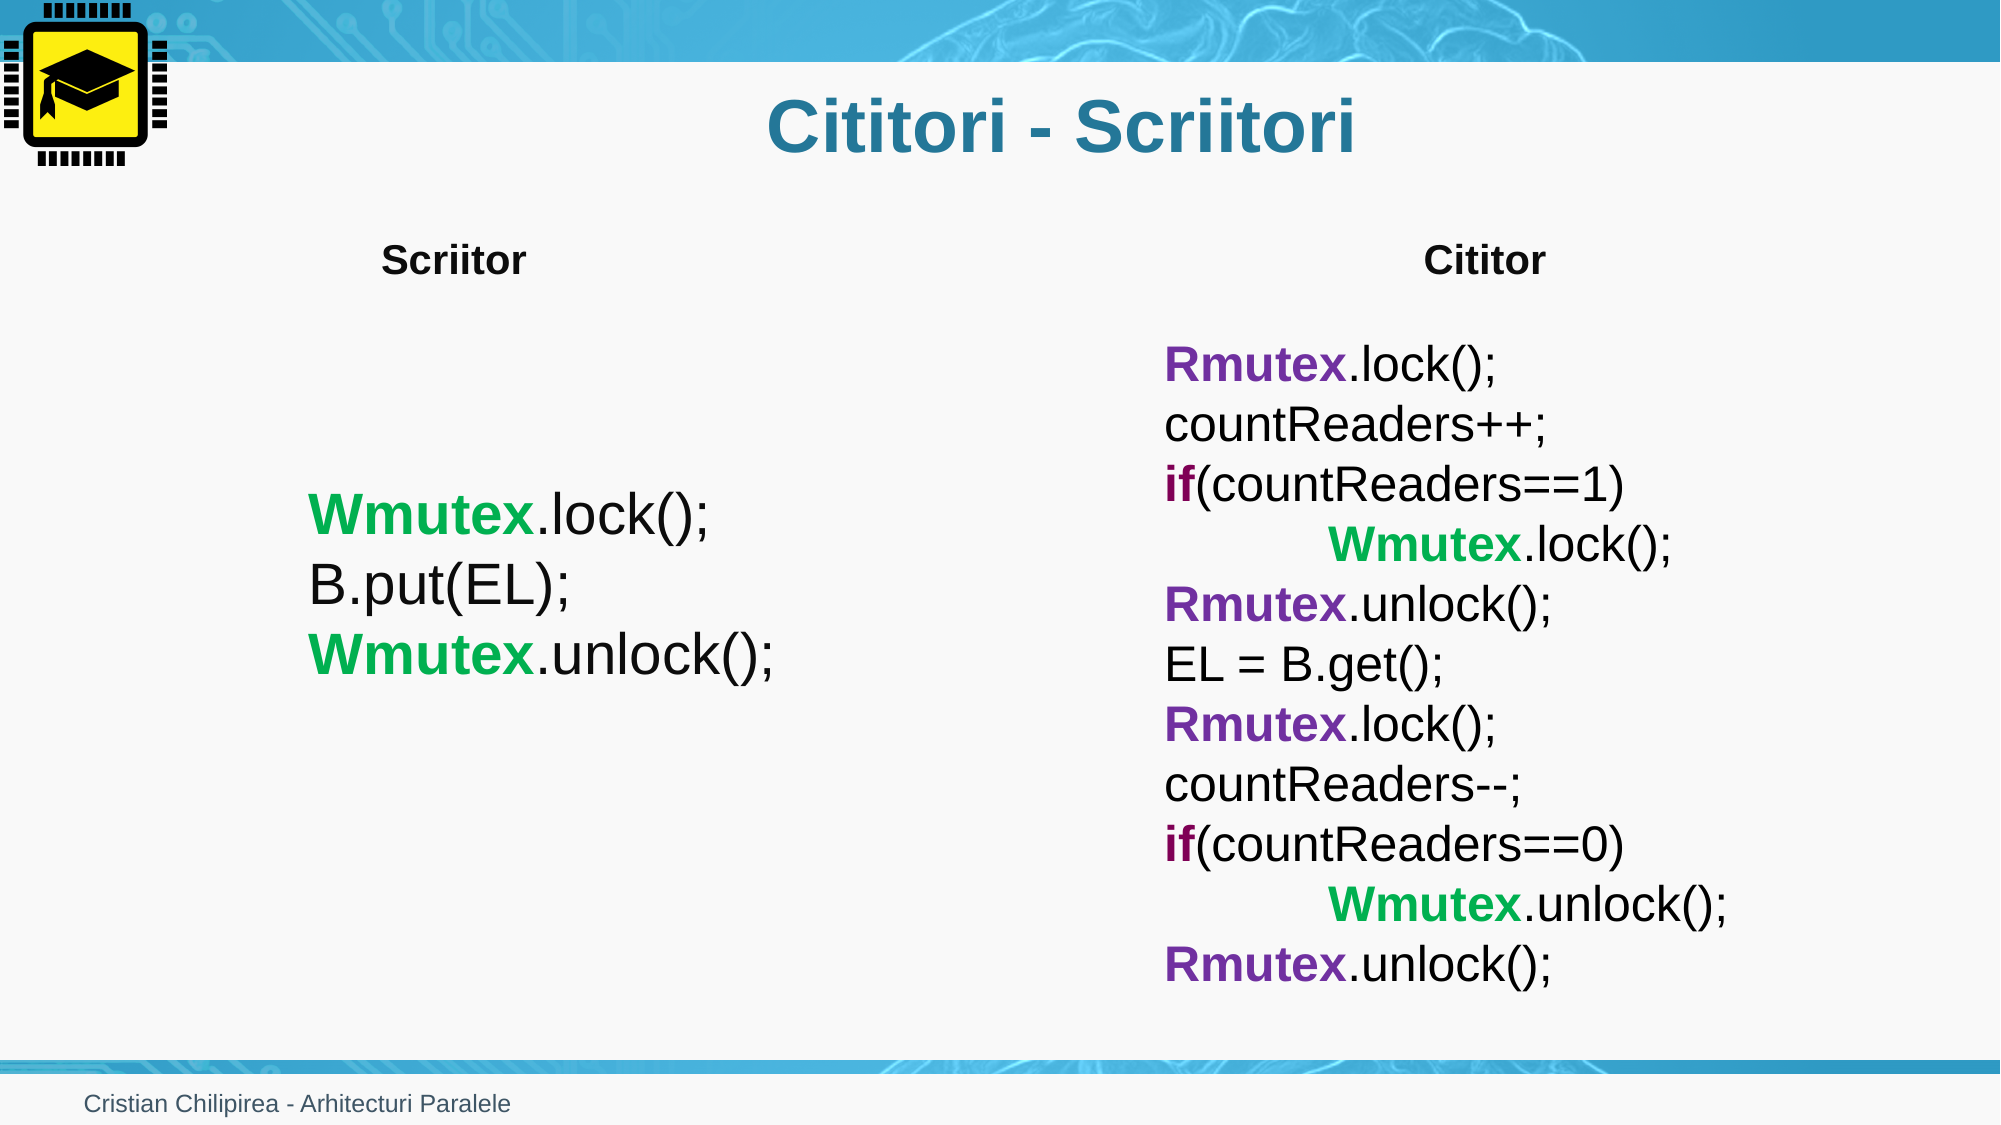

# Cititori - Scriitori
Scriitor
Cititor
Rmutex.lock();
countReaders++;
if(countReaders==1)
	 Wmutex.lock();
Rmutex.unlock();
EL = B.get();
Rmutex.lock();
countReaders--;
if(countReaders==0)
	 Wmutex.unlock();
Rmutex.unlock();
Wmutex.lock();
B.put(EL);
Wmutex.unlock();
Cristian Chilipirea - Arhitecturi Paralele